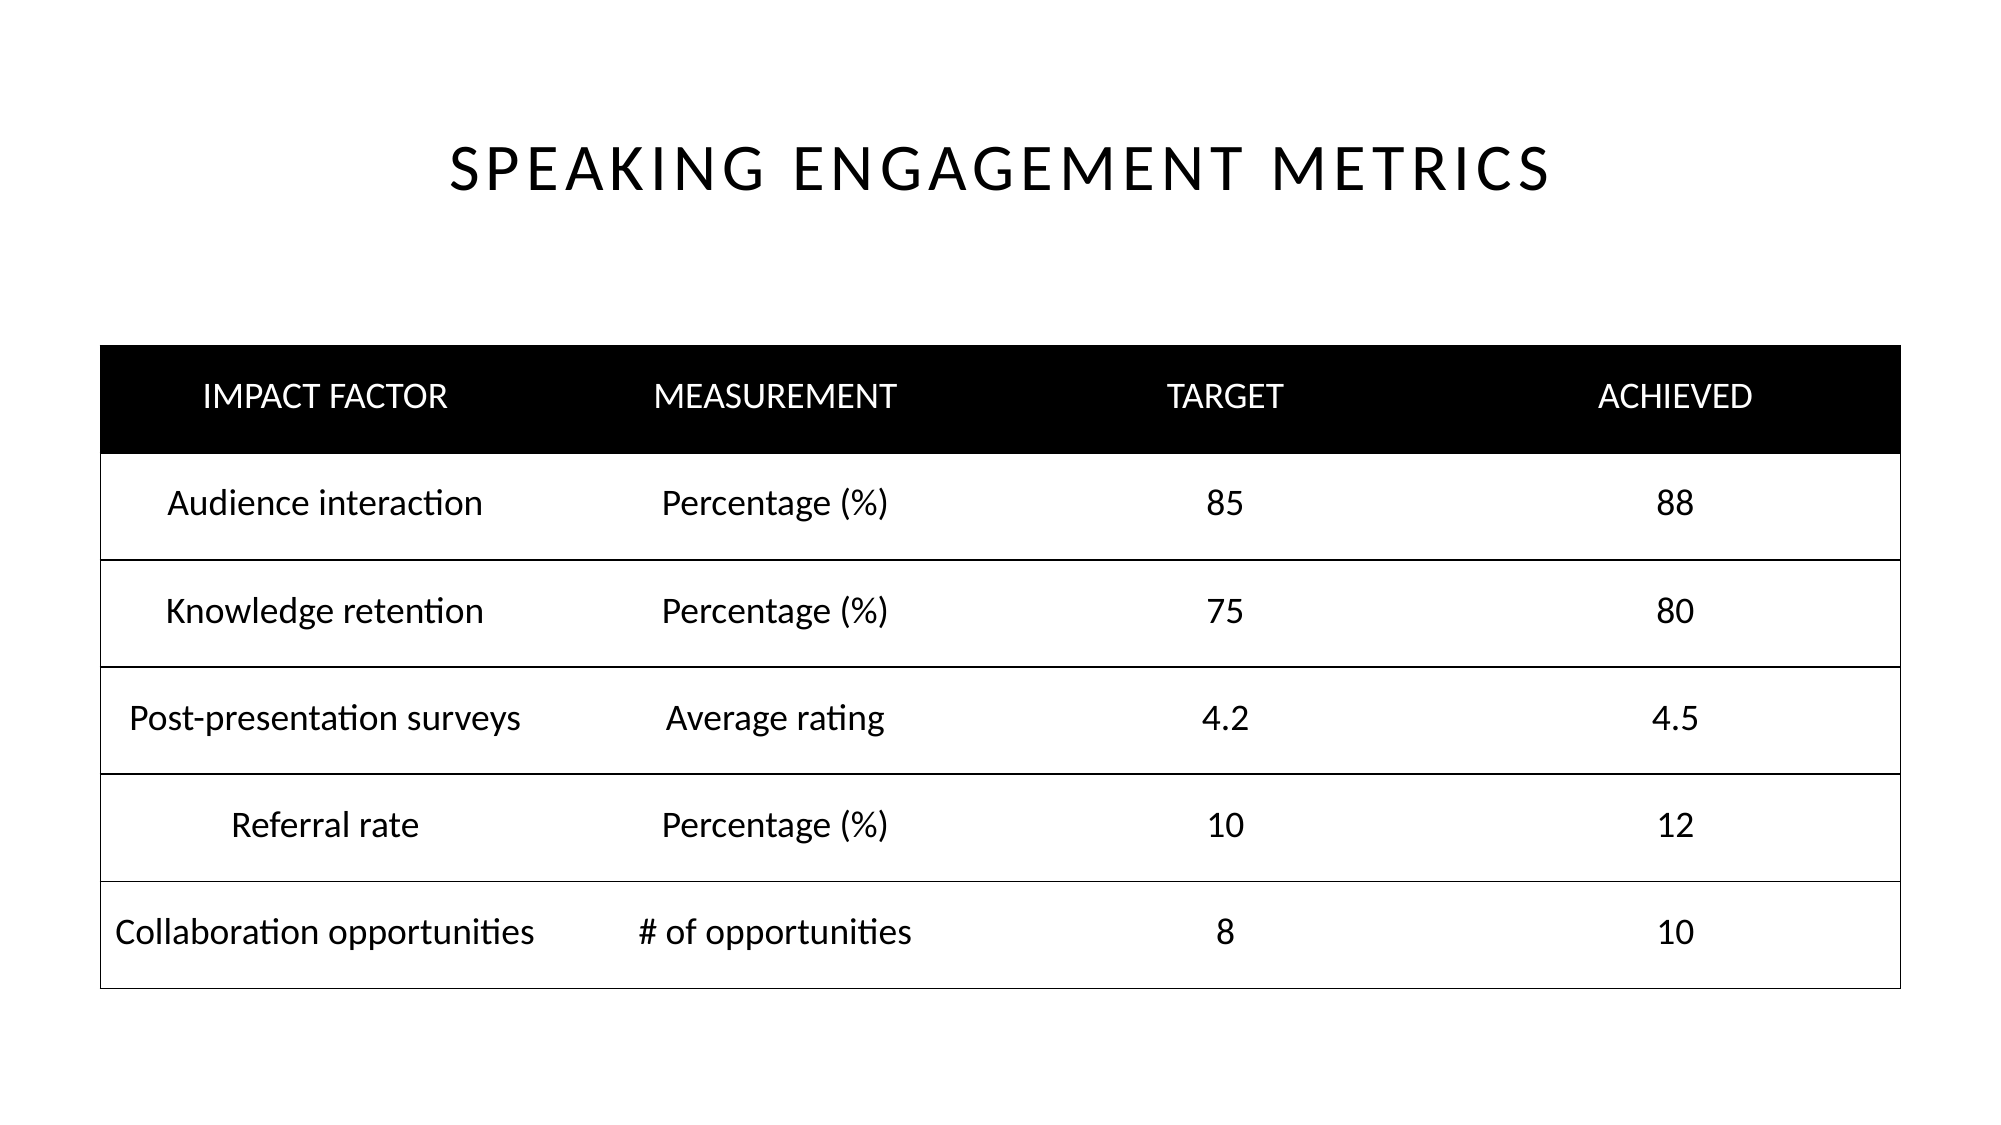

# SPEAKING ENGAGEMENT METRICS
| IMPACT FACTOR | MEASUREMENT | TARGET | ACHIEVED |
| --- | --- | --- | --- |
| Audience interaction | Percentage (%) | 85 | 88 |
| Knowledge retention | Percentage (%) | 75 | 80 |
| Post-presentation surveys | Average rating | 4.2 | 4.5 |
| Referral rate | Percentage (%) | 10 | 12 |
| Collaboration opportunities | # of opportunities | 8 | 10 |